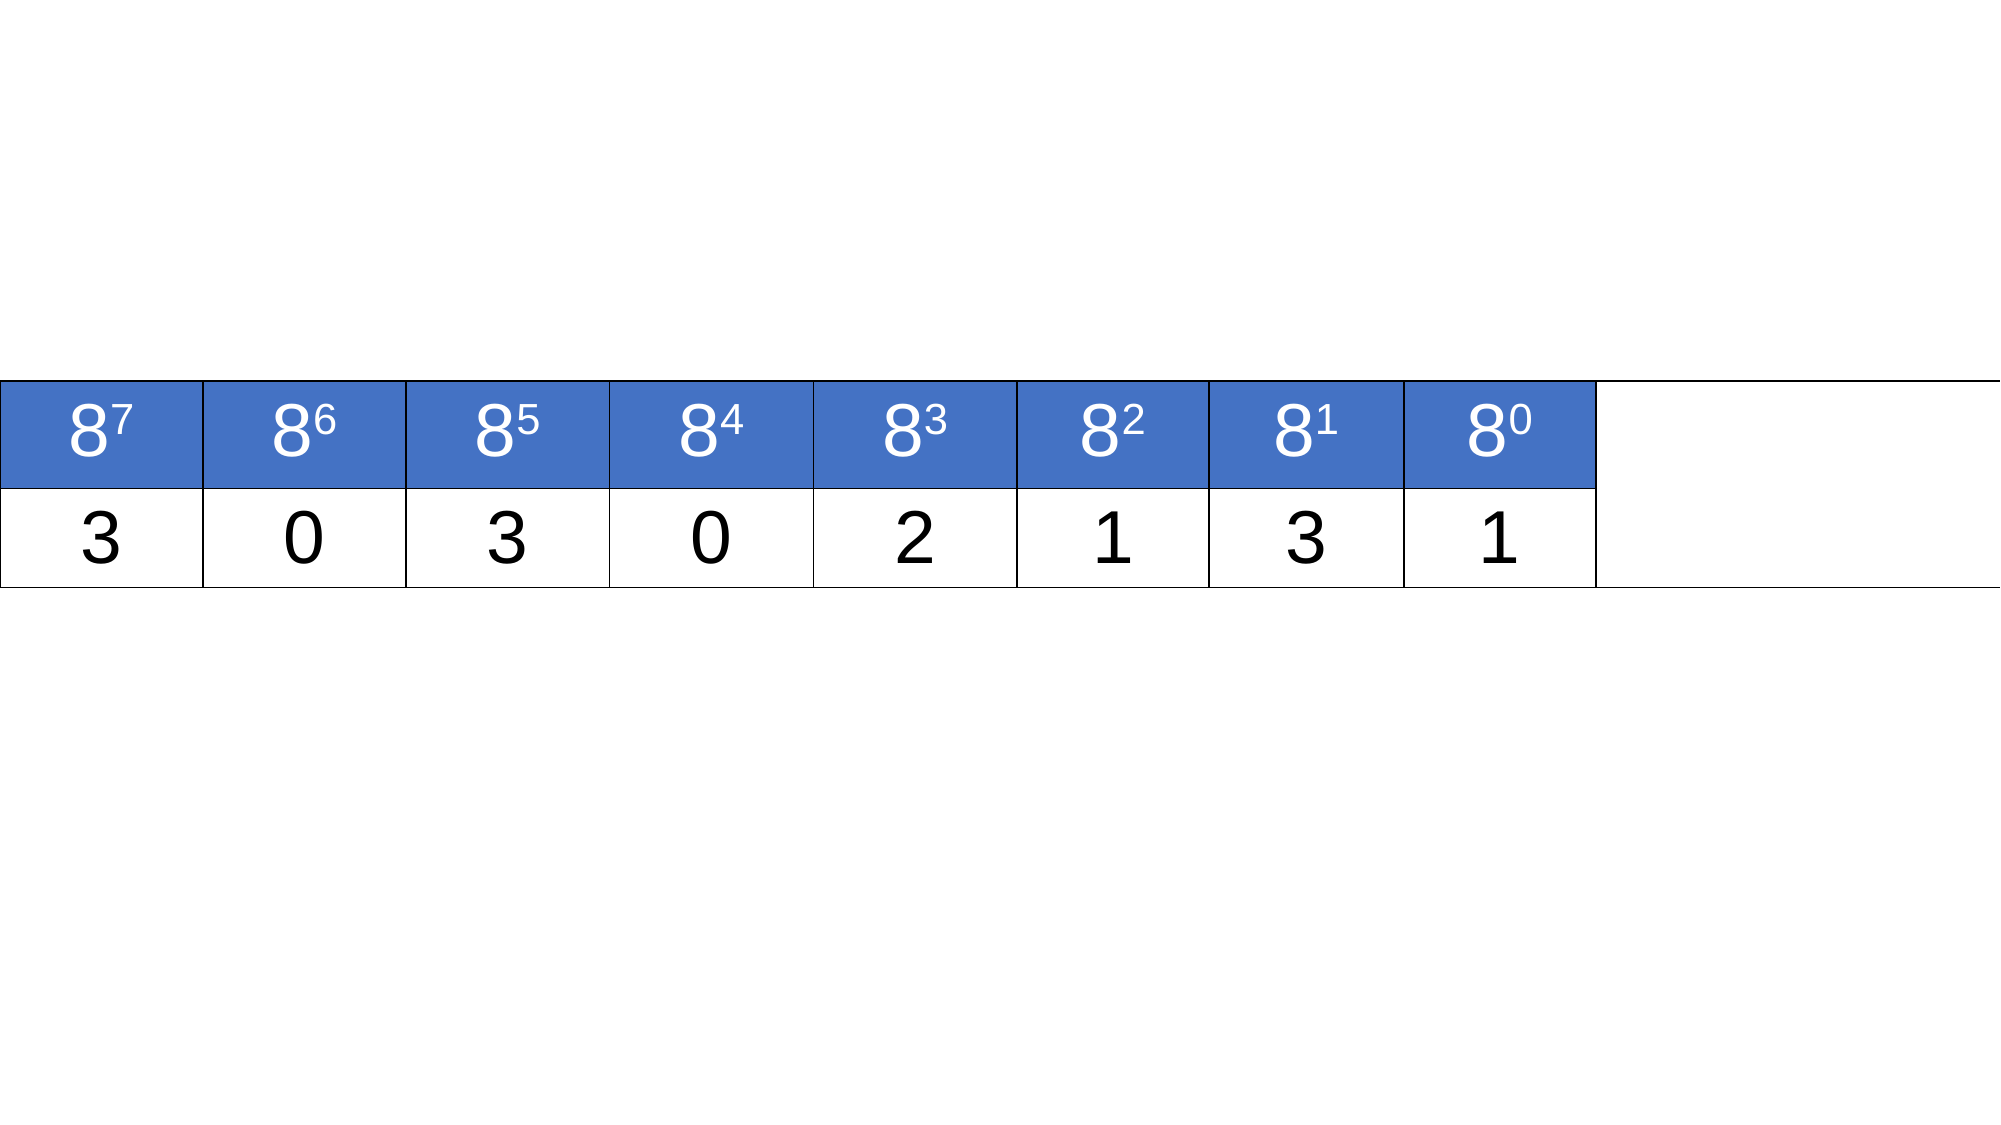

| 87 | 86 | 85 | 84 | 83 | 82 | 81 | 80 |  |
| --- | --- | --- | --- | --- | --- | --- | --- | --- |
| 3 | 0 | 3 | 0 | 2 | 1 | 3 | 1 |  |